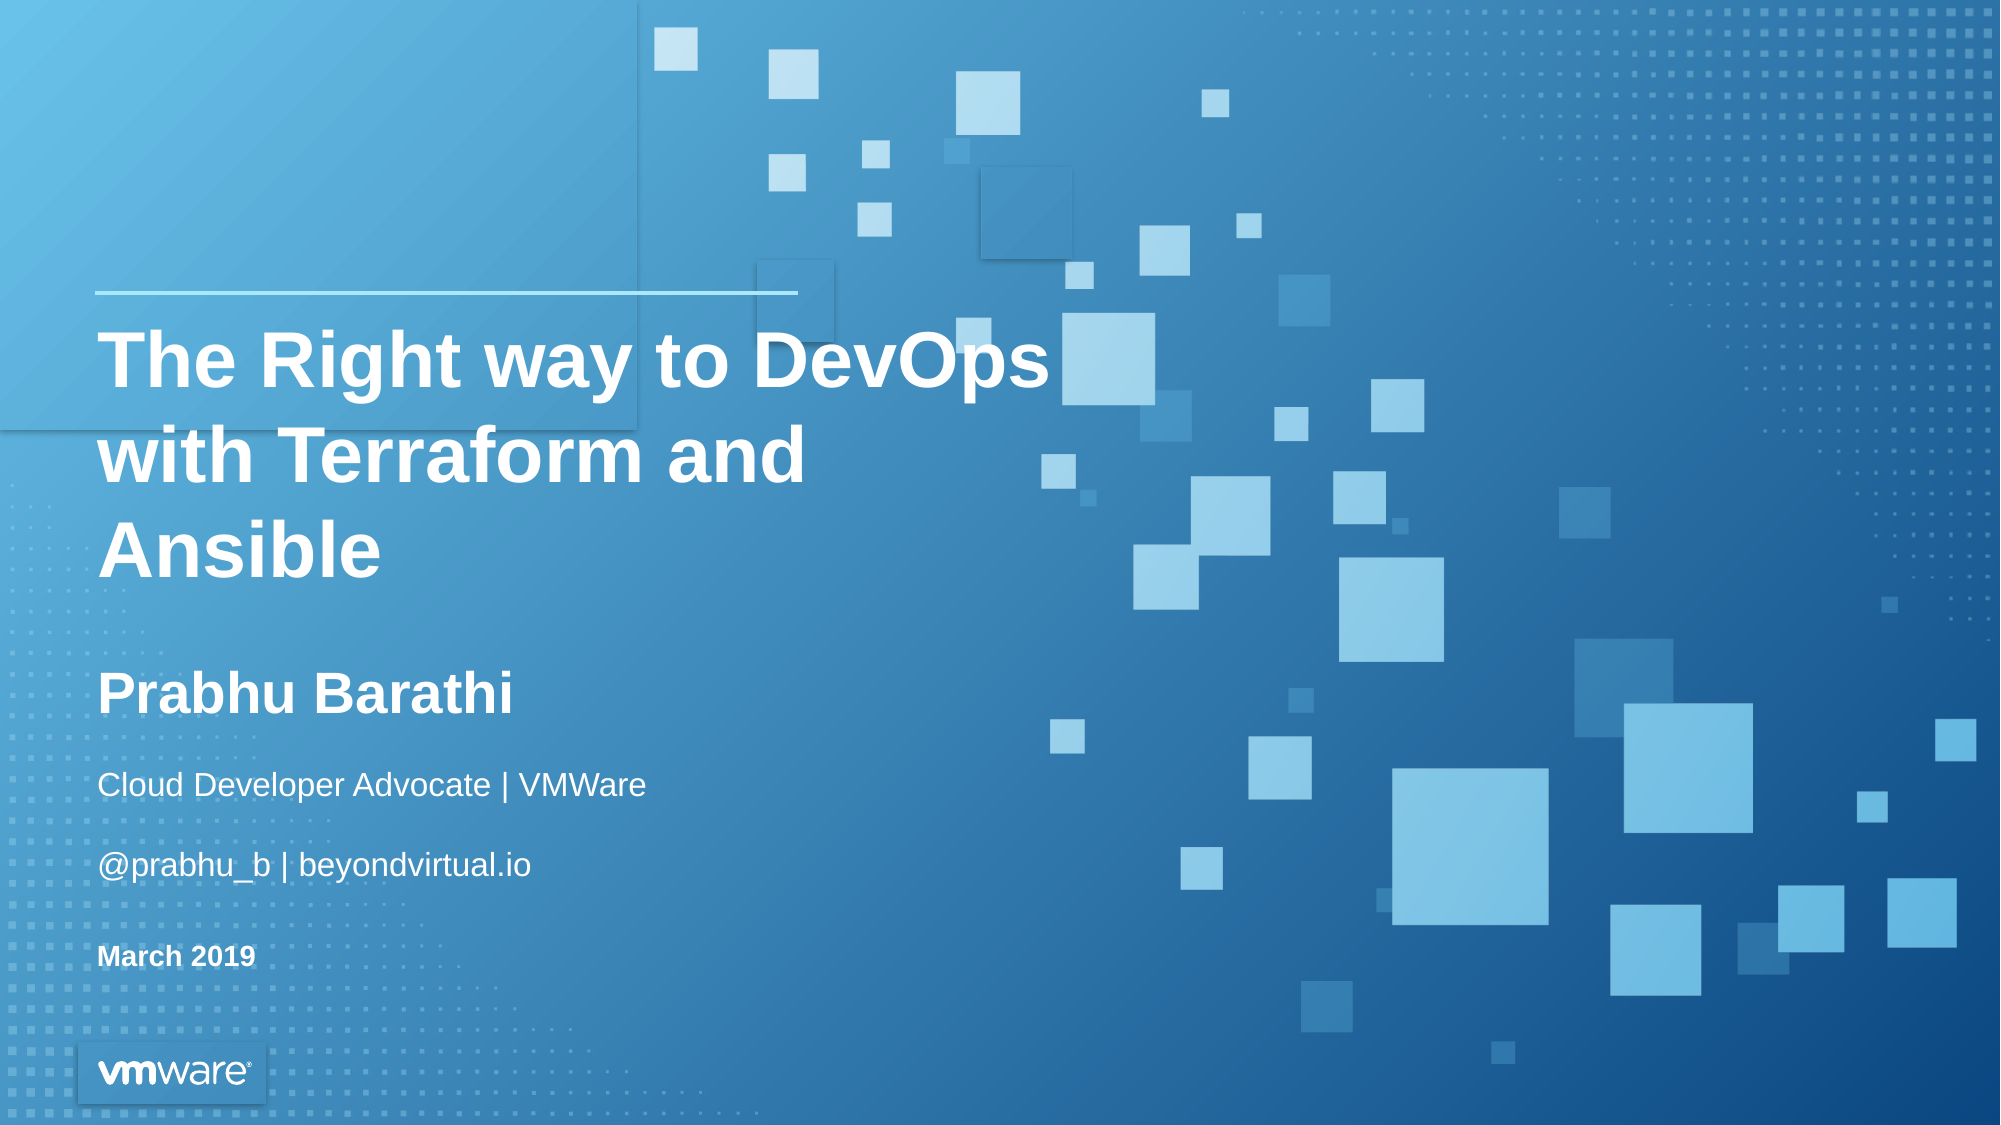

The Right way to DevOps with Terraform and Ansible
# Prabhu Barathi
Cloud Developer Advocate | VMWare

@prabhu_b | beyondvirtual.io

March 2019